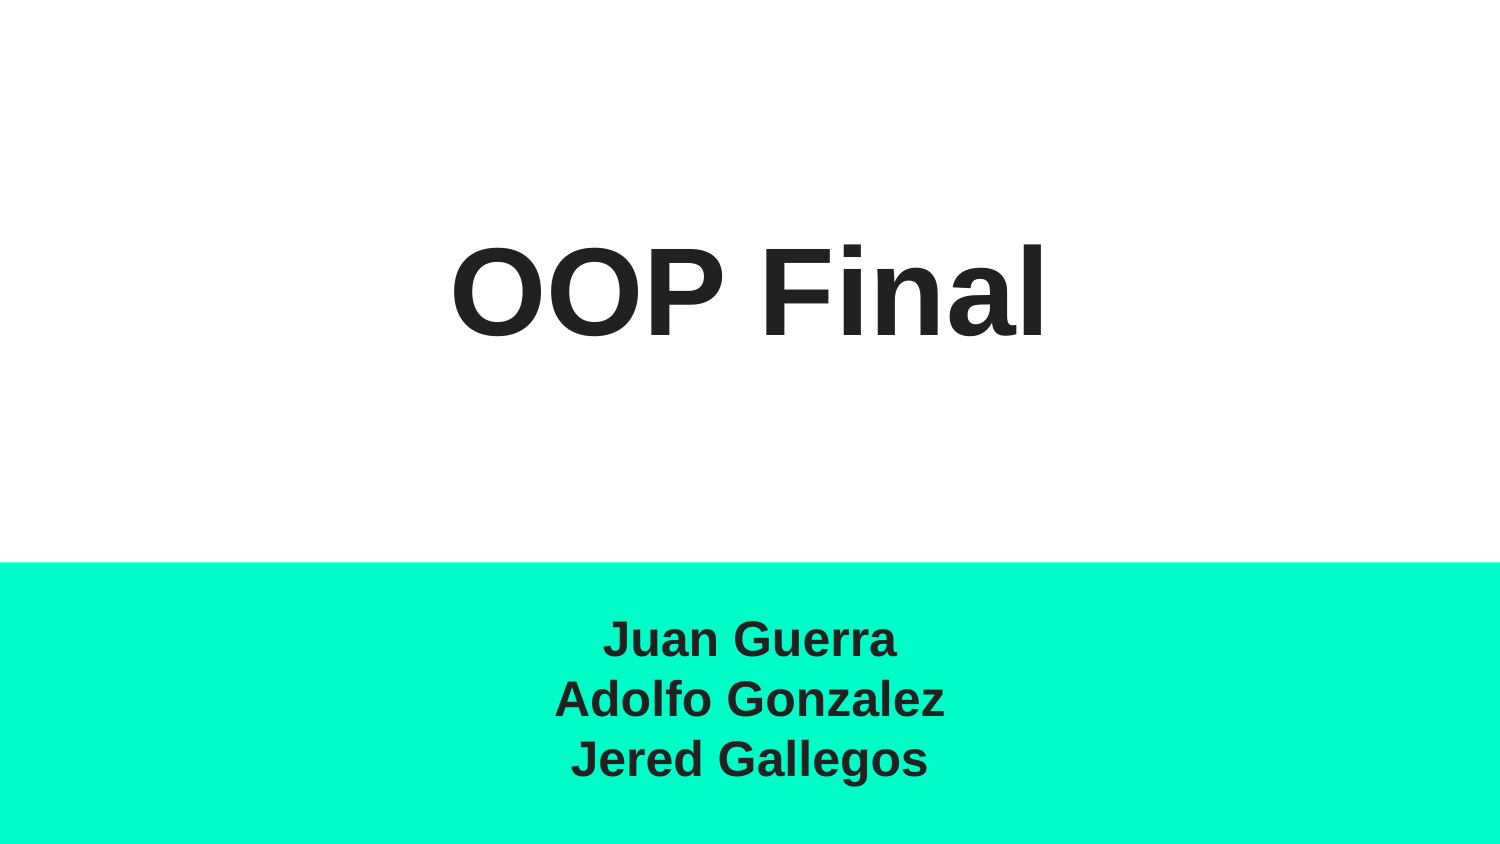

# OOP Final
Juan Guerra
Adolfo Gonzalez
Jered Gallegos